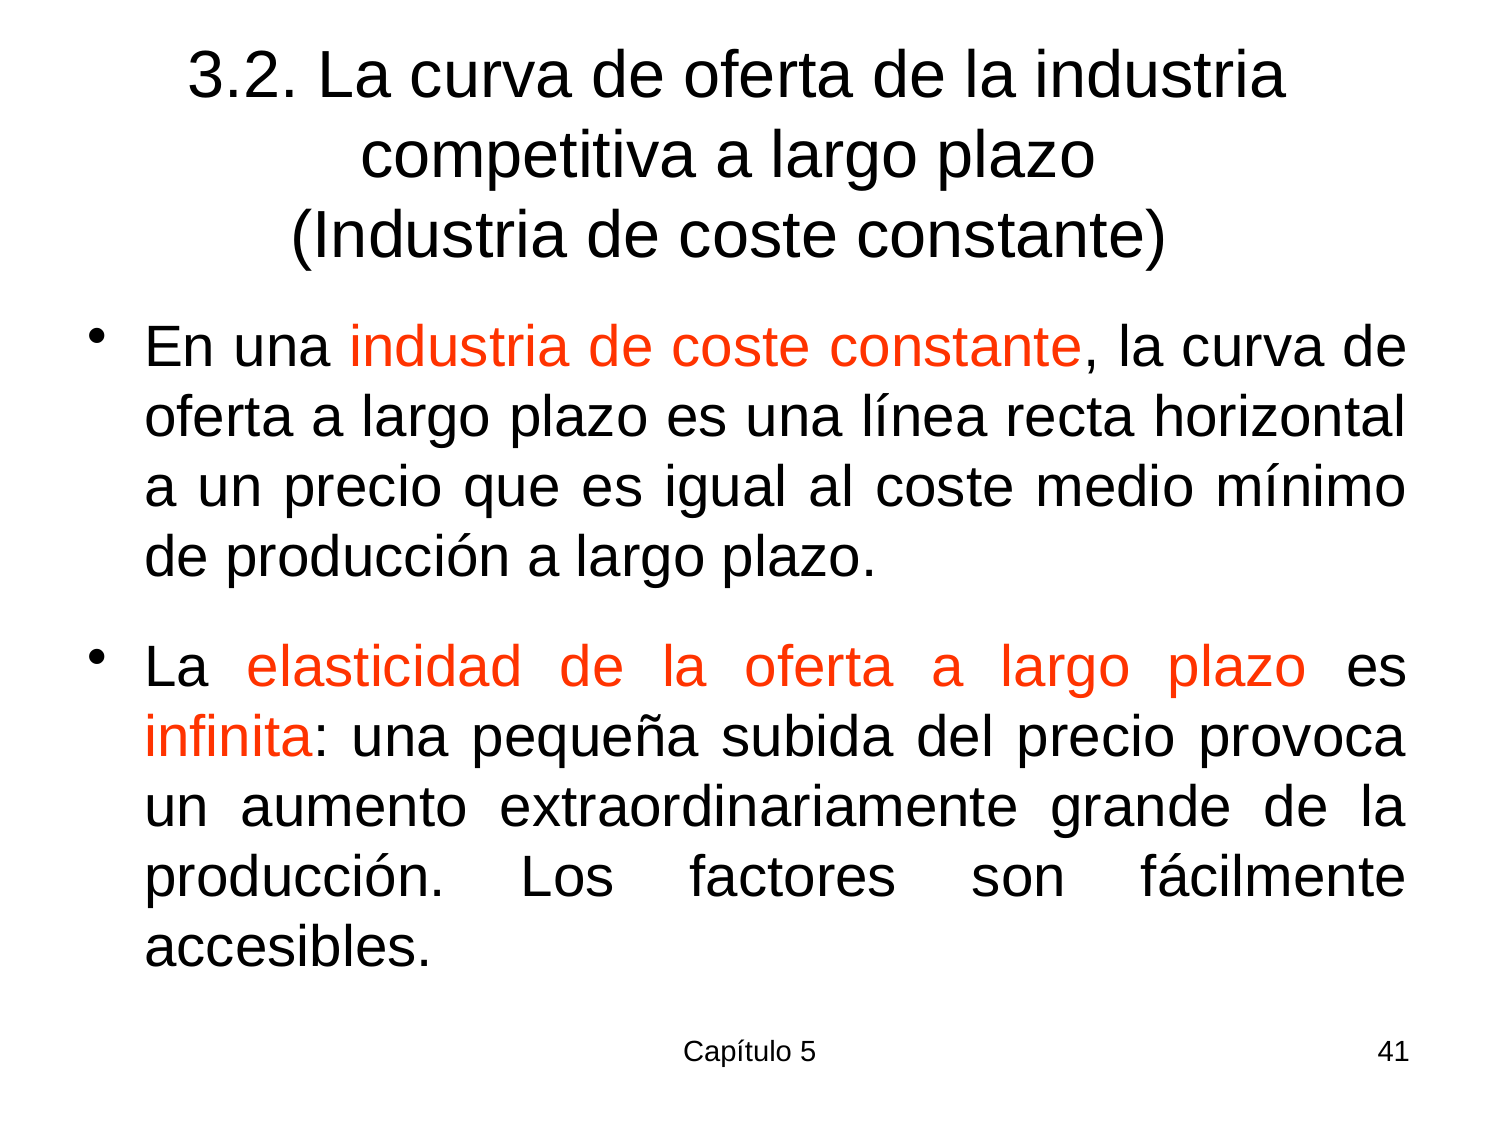

3.2. La curva de oferta de la industria competitiva a largo plazo
(Industria de coste constante)
En una industria de coste constante, la curva de oferta a largo plazo es una línea recta horizontal a un precio que es igual al coste medio mínimo de producción a largo plazo.
La elasticidad de la oferta a largo plazo es infinita: una pequeña subida del precio provoca un aumento extraordinariamente grande de la producción. Los factores son fácilmente accesibles.
Capítulo 5
41